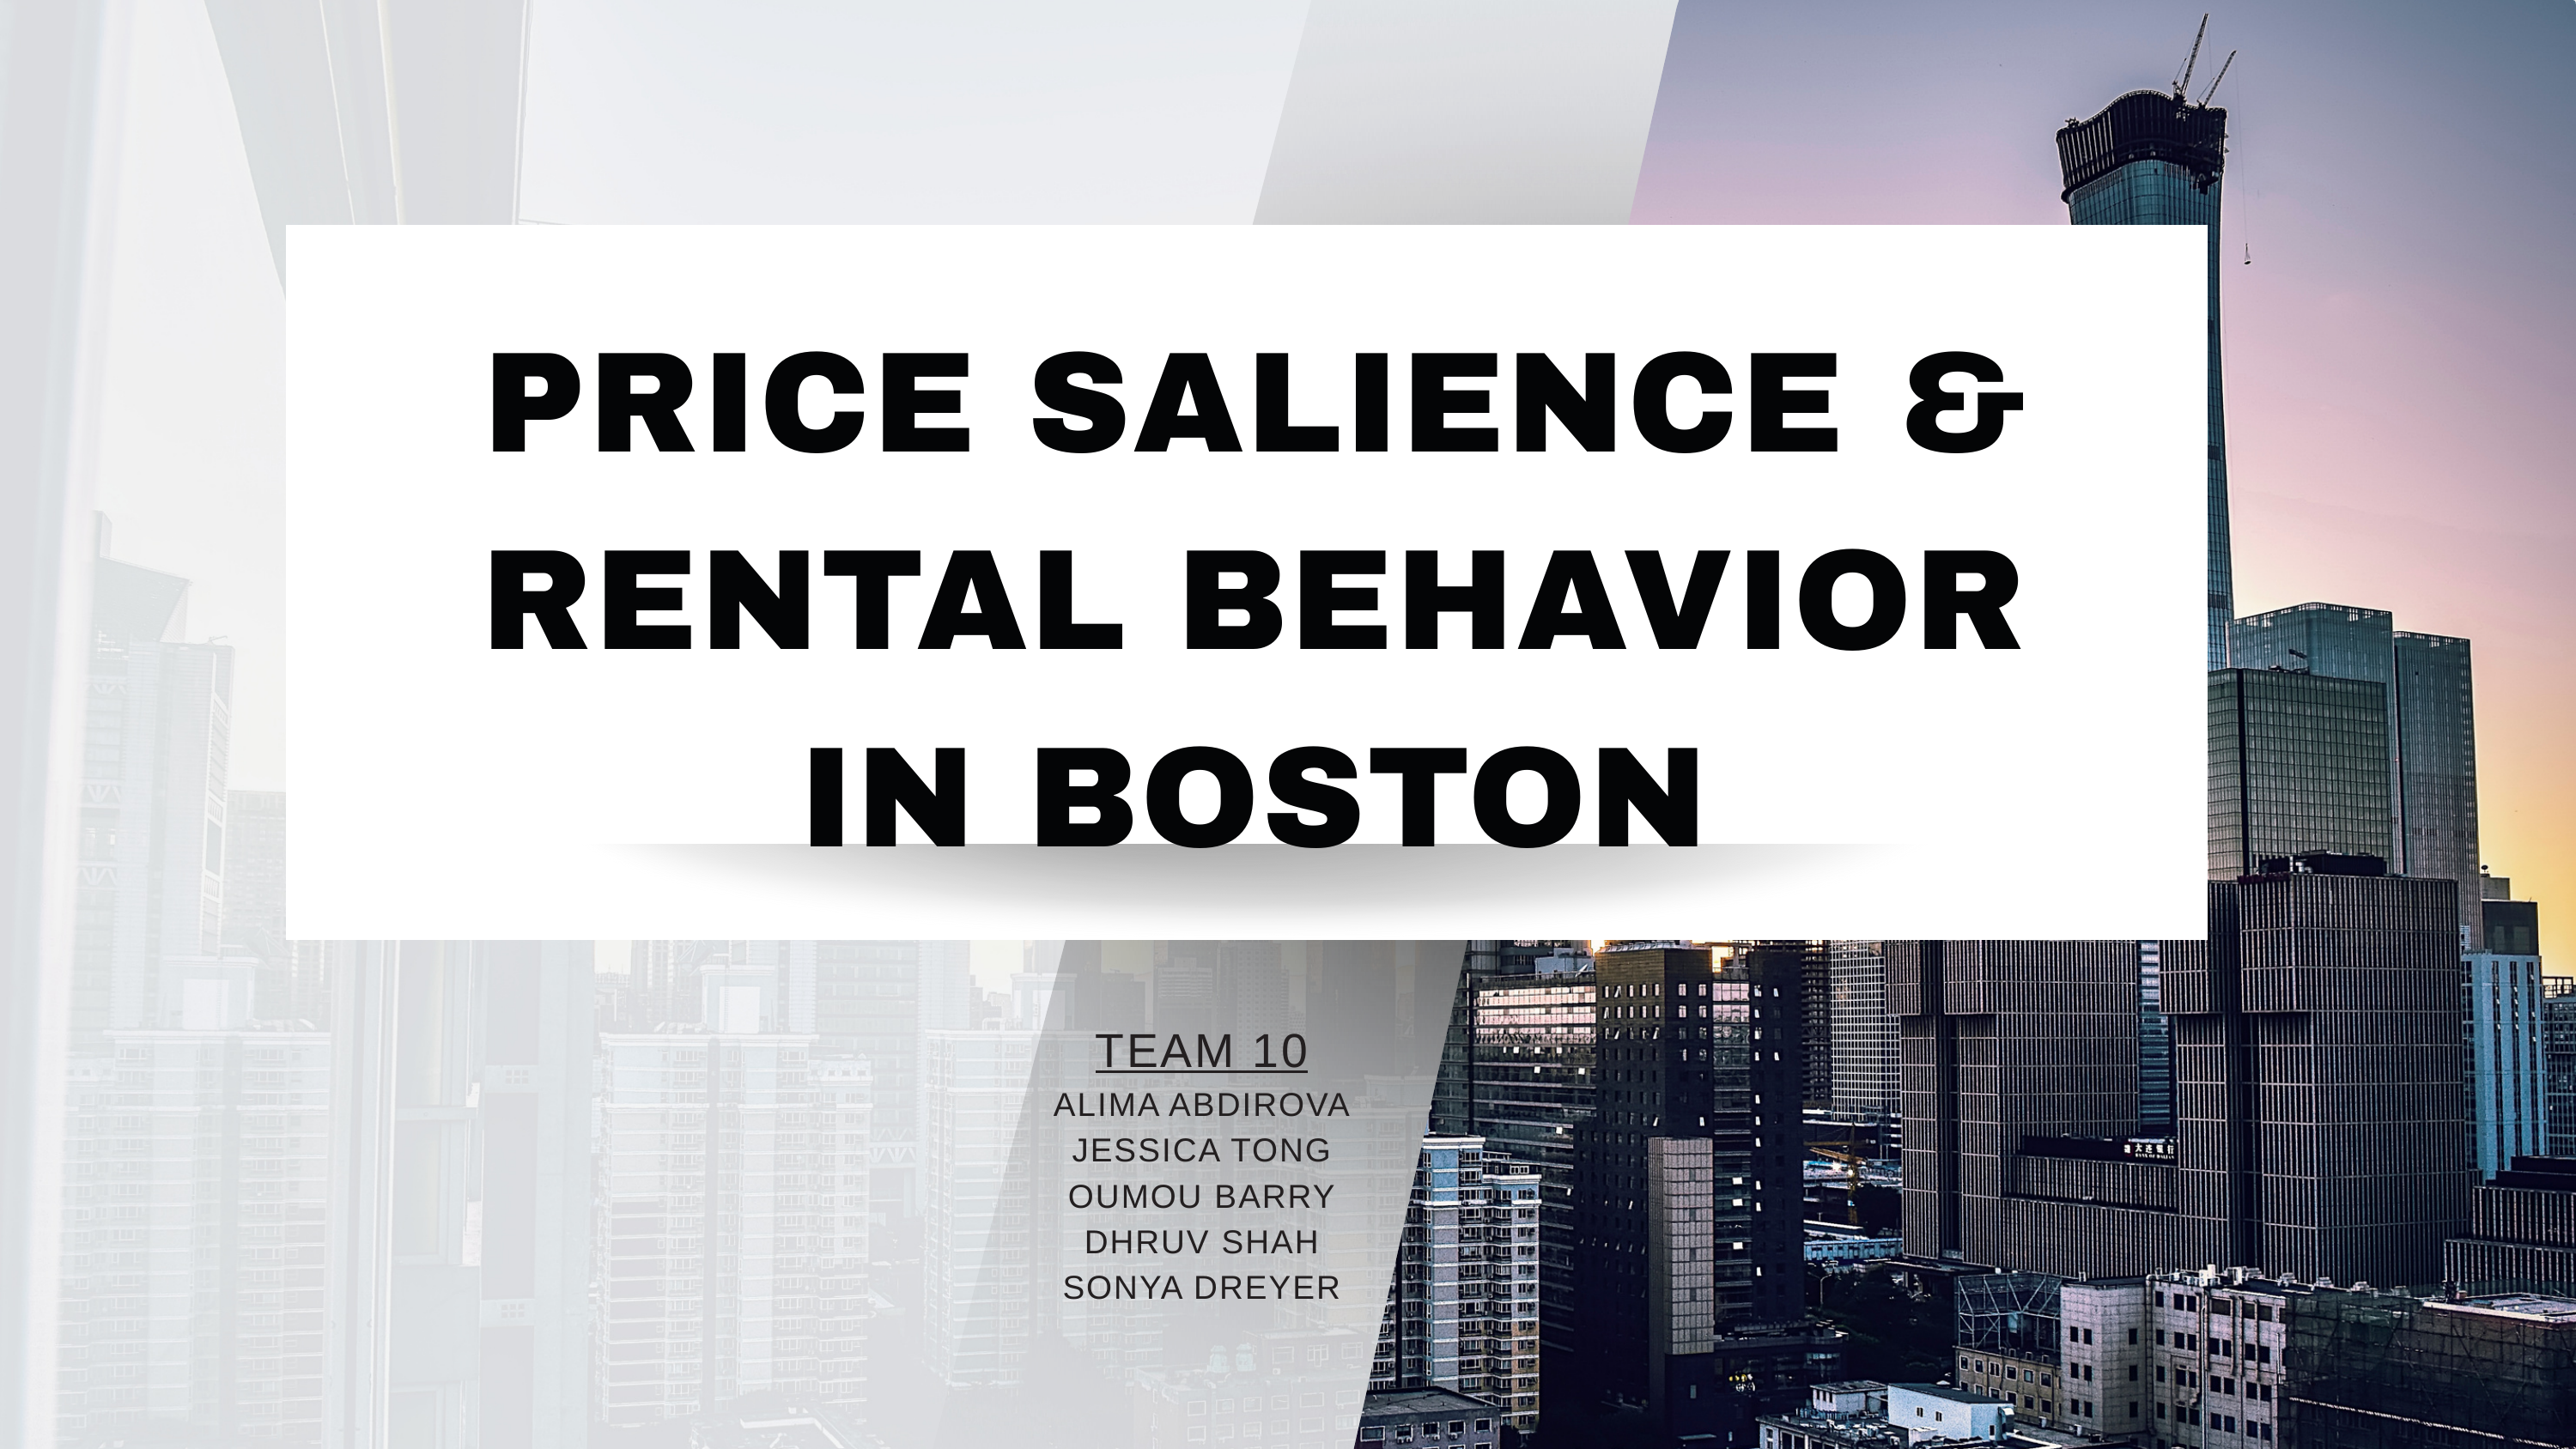

PRICE SALIENCE &
 RENTAL BEHAVIOR
IN BOSTON

TEAM 10
ALIMA ABDIROVA
JESSICA TONG
OUMOU BARRY
DHRUV SHAH
SONYA DREYER